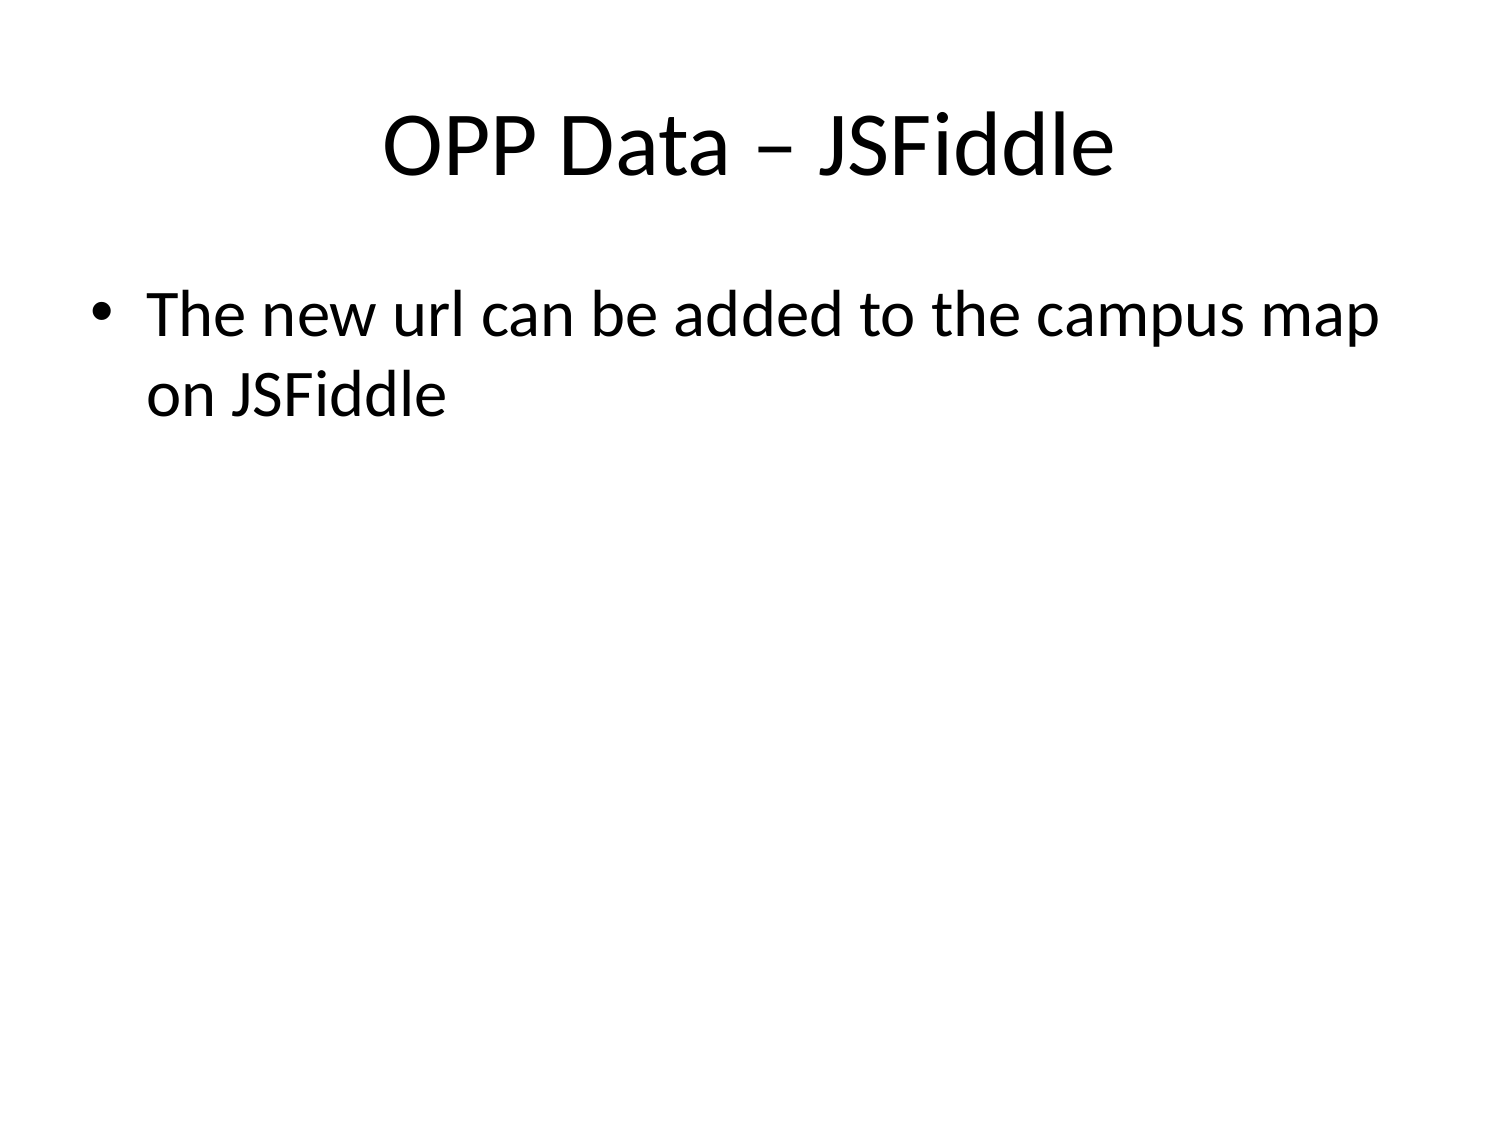

# OPP Data – JSFiddle
The new url can be added to the campus map on JSFiddle